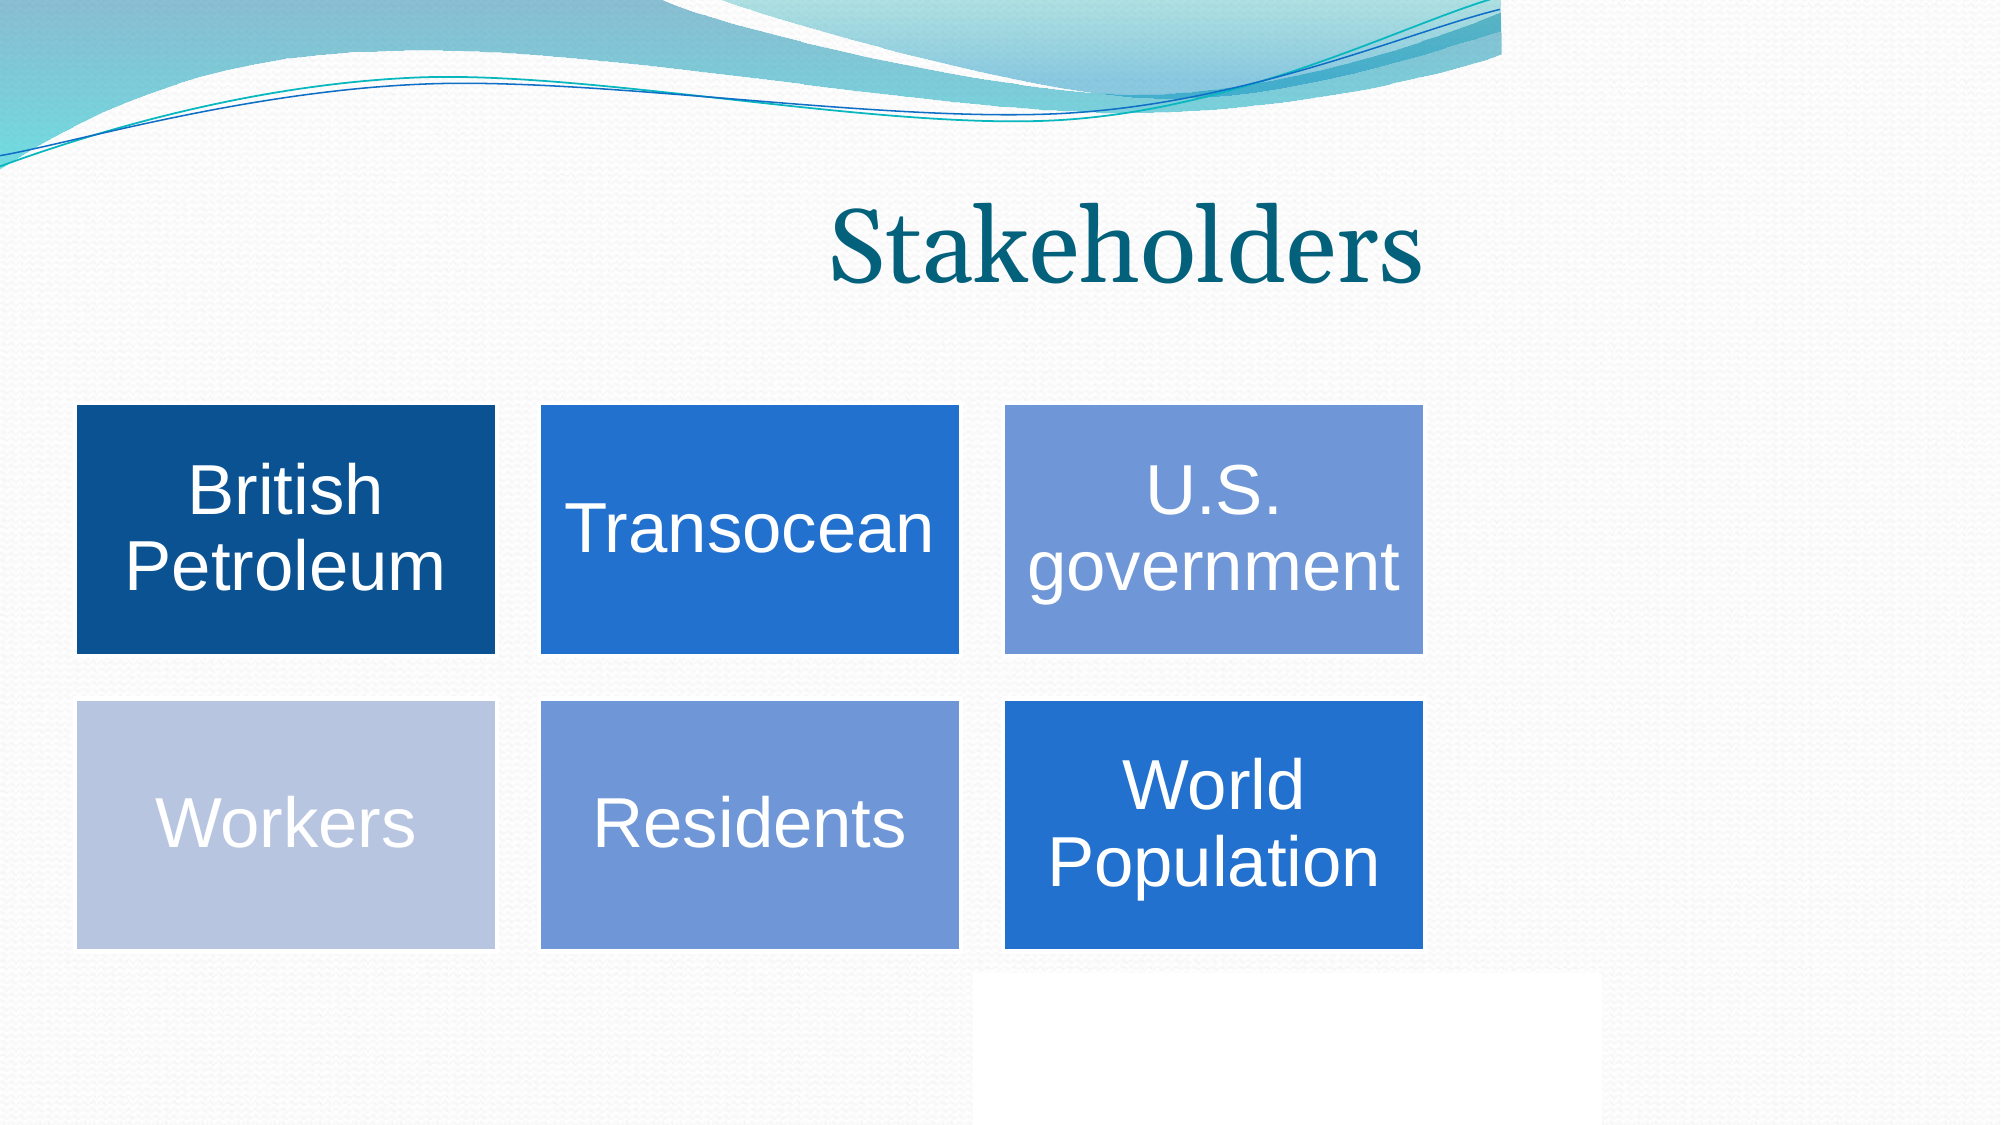

# Stakeholders
British Petroleum
Transocean
U.S. government
Workers
Residents
World Population